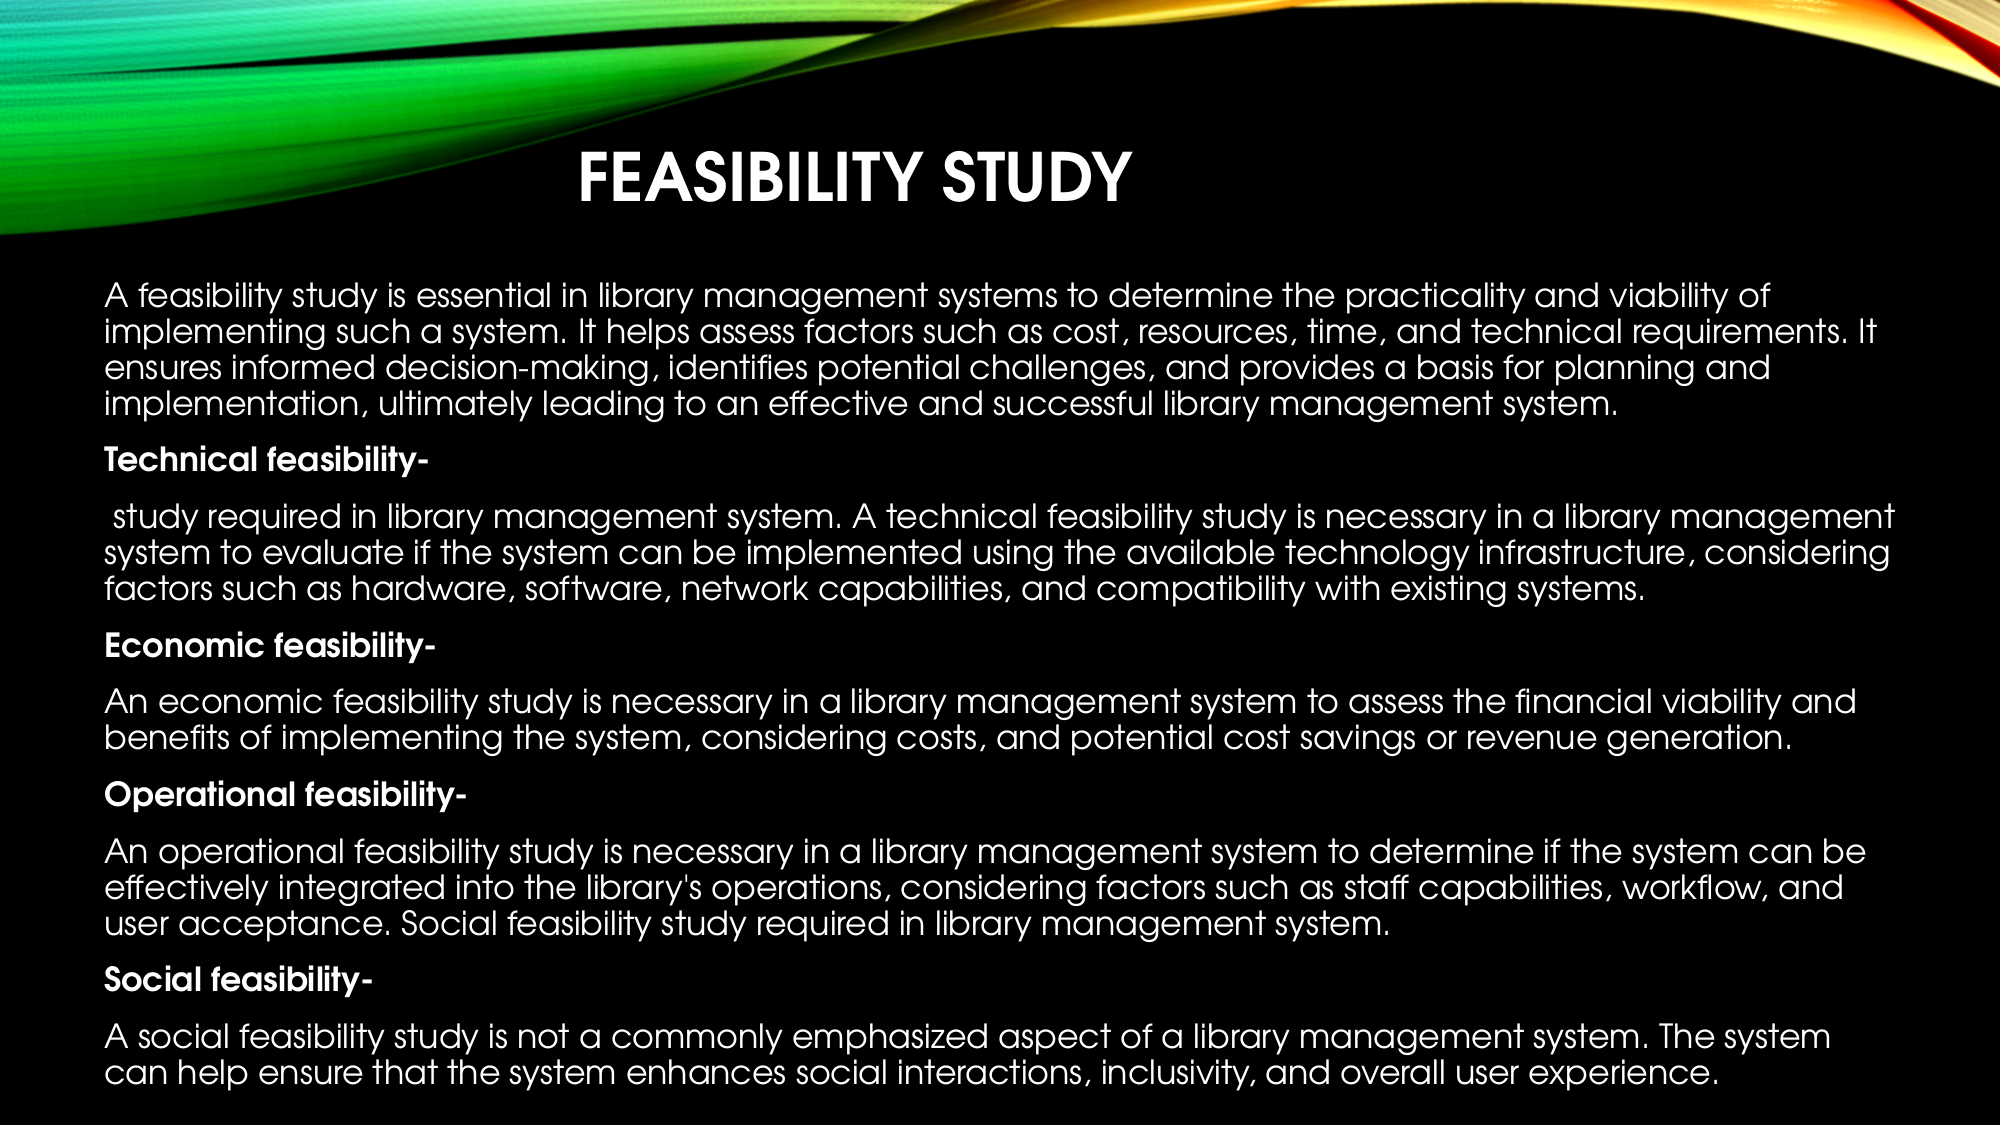

# Feasibility Study
A feasibility study is essential in library management systems to determine the practicality and viability of implementing such a system. It helps assess factors such as cost, resources, time, and technical requirements. It ensures informed decision-making, identifies potential challenges, and provides a basis for planning and implementation, ultimately leading to an effective and successful library management system.
Technical feasibility-
 study required in library management system. A technical feasibility study is necessary in a library management system to evaluate if the system can be implemented using the available technology infrastructure, considering factors such as hardware, software, network capabilities, and compatibility with existing systems.
Economic feasibility-
An economic feasibility study is necessary in a library management system to assess the financial viability and benefits of implementing the system, considering costs, and potential cost savings or revenue generation.
Operational feasibility-
An operational feasibility study is necessary in a library management system to determine if the system can be effectively integrated into the library's operations, considering factors such as staff capabilities, workflow, and user acceptance. Social feasibility study required in library management system.
Social feasibility-
A social feasibility study is not a commonly emphasized aspect of a library management system. The system can help ensure that the system enhances social interactions, inclusivity, and overall user experience.